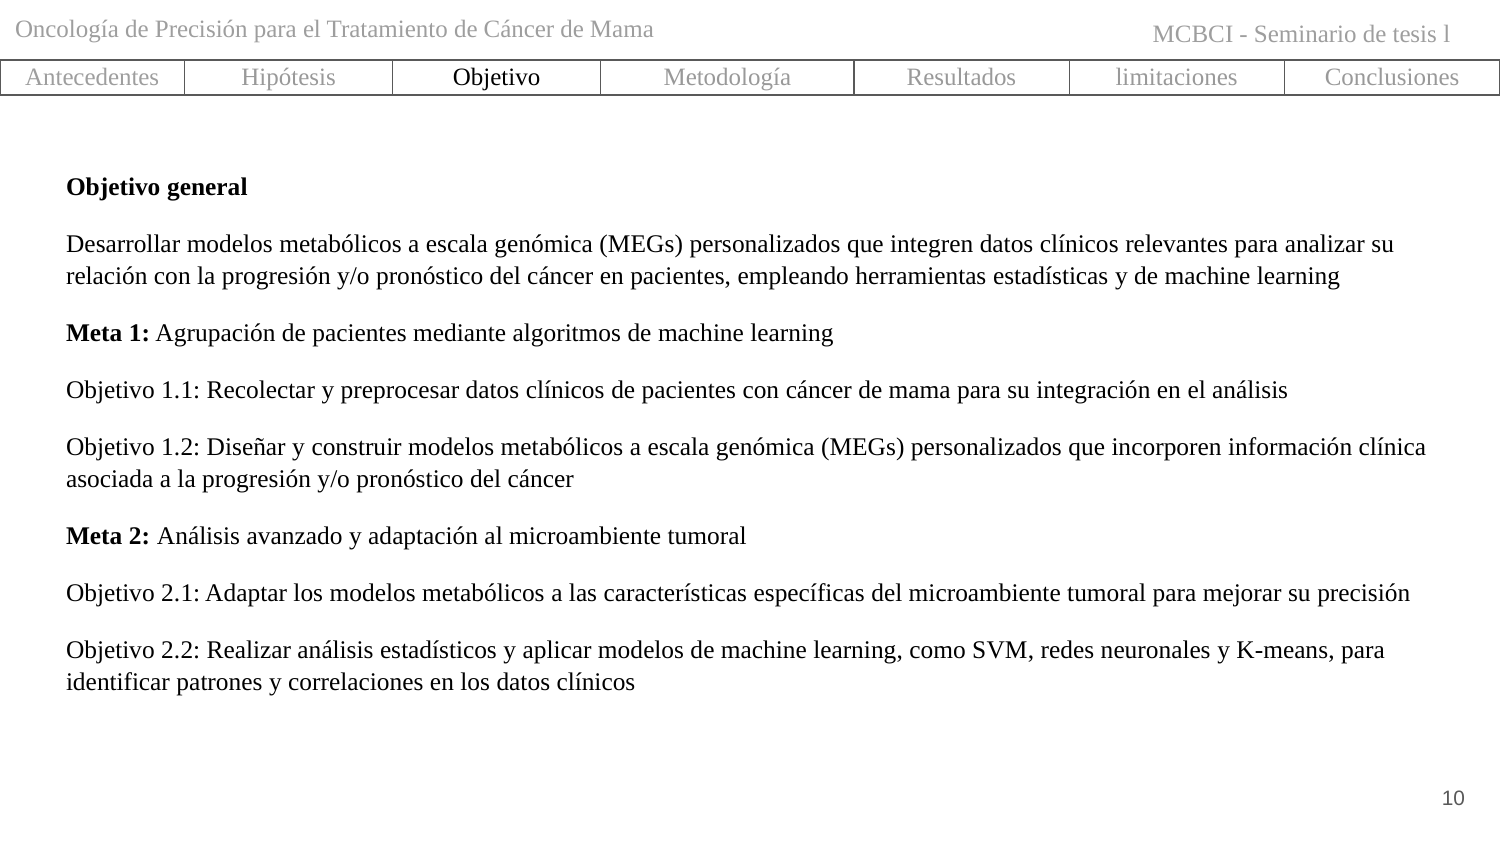

Oncología de Precisión para el Tratamiento de Cáncer de Mama
MCBCI - Seminario de tesis l
| Antecedentes | Hipótesis | Objetivo | Metodología | Resultados | limitaciones | Conclusiones |
| --- | --- | --- | --- | --- | --- | --- |
Objetivo general
Desarrollar modelos metabólicos a escala genómica (MEGs) personalizados que integren datos clínicos relevantes para analizar su relación con la progresión y/o pronóstico del cáncer en pacientes, empleando herramientas estadísticas y de machine learning
Meta 1: Agrupación de pacientes mediante algoritmos de machine learning
Objetivo 1.1: Recolectar y preprocesar datos clínicos de pacientes con cáncer de mama para su integración en el análisis
Objetivo 1.2: Diseñar y construir modelos metabólicos a escala genómica (MEGs) personalizados que incorporen información clínica asociada a la progresión y/o pronóstico del cáncer
Meta 2: Análisis avanzado y adaptación al microambiente tumoral
Objetivo 2.1: Adaptar los modelos metabólicos a las características específicas del microambiente tumoral para mejorar su precisión
Objetivo 2.2: Realizar análisis estadísticos y aplicar modelos de machine learning, como SVM, redes neuronales y K-means, para identificar patrones y correlaciones en los datos clínicos
10